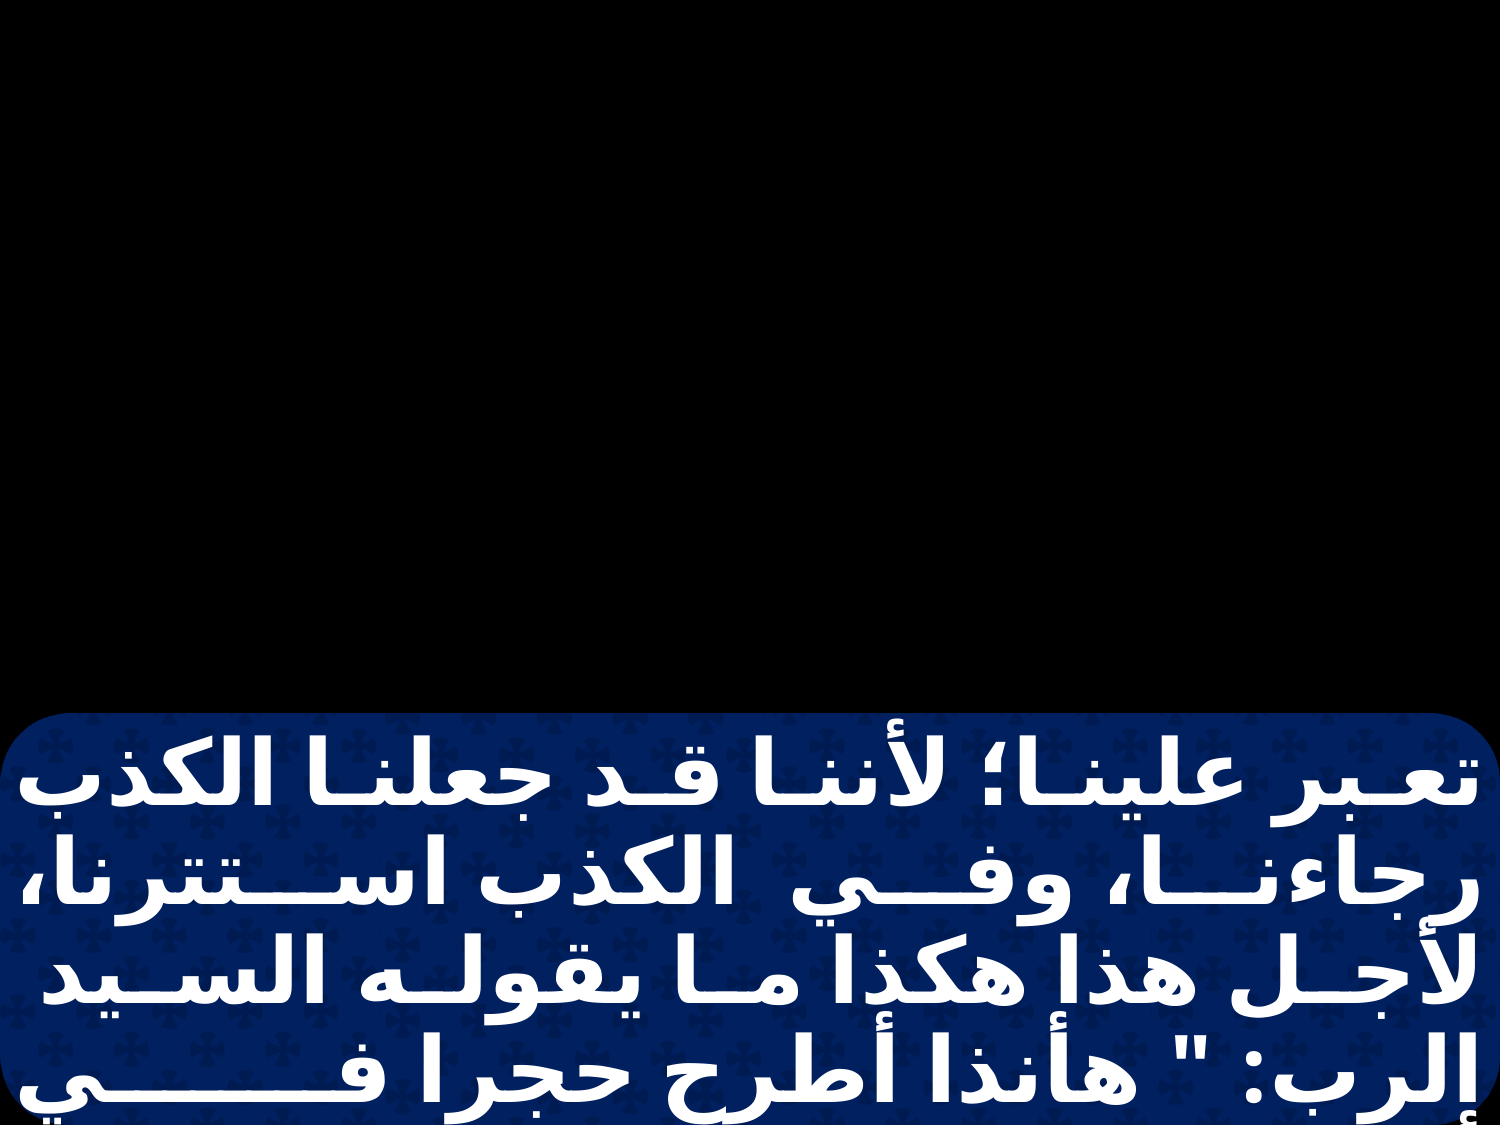

تعبر علينا؛ لأننا قد جعلنا الكذب رجاءنا، وفي  الكذب استترنا، لأجل هذا هكذا ما يقوله السيد  الرب: " هأنذا أطرح حجرا في أساسات صهيون،  حجر زاوية ثمينا مختارا كريما في أساساتها فمن